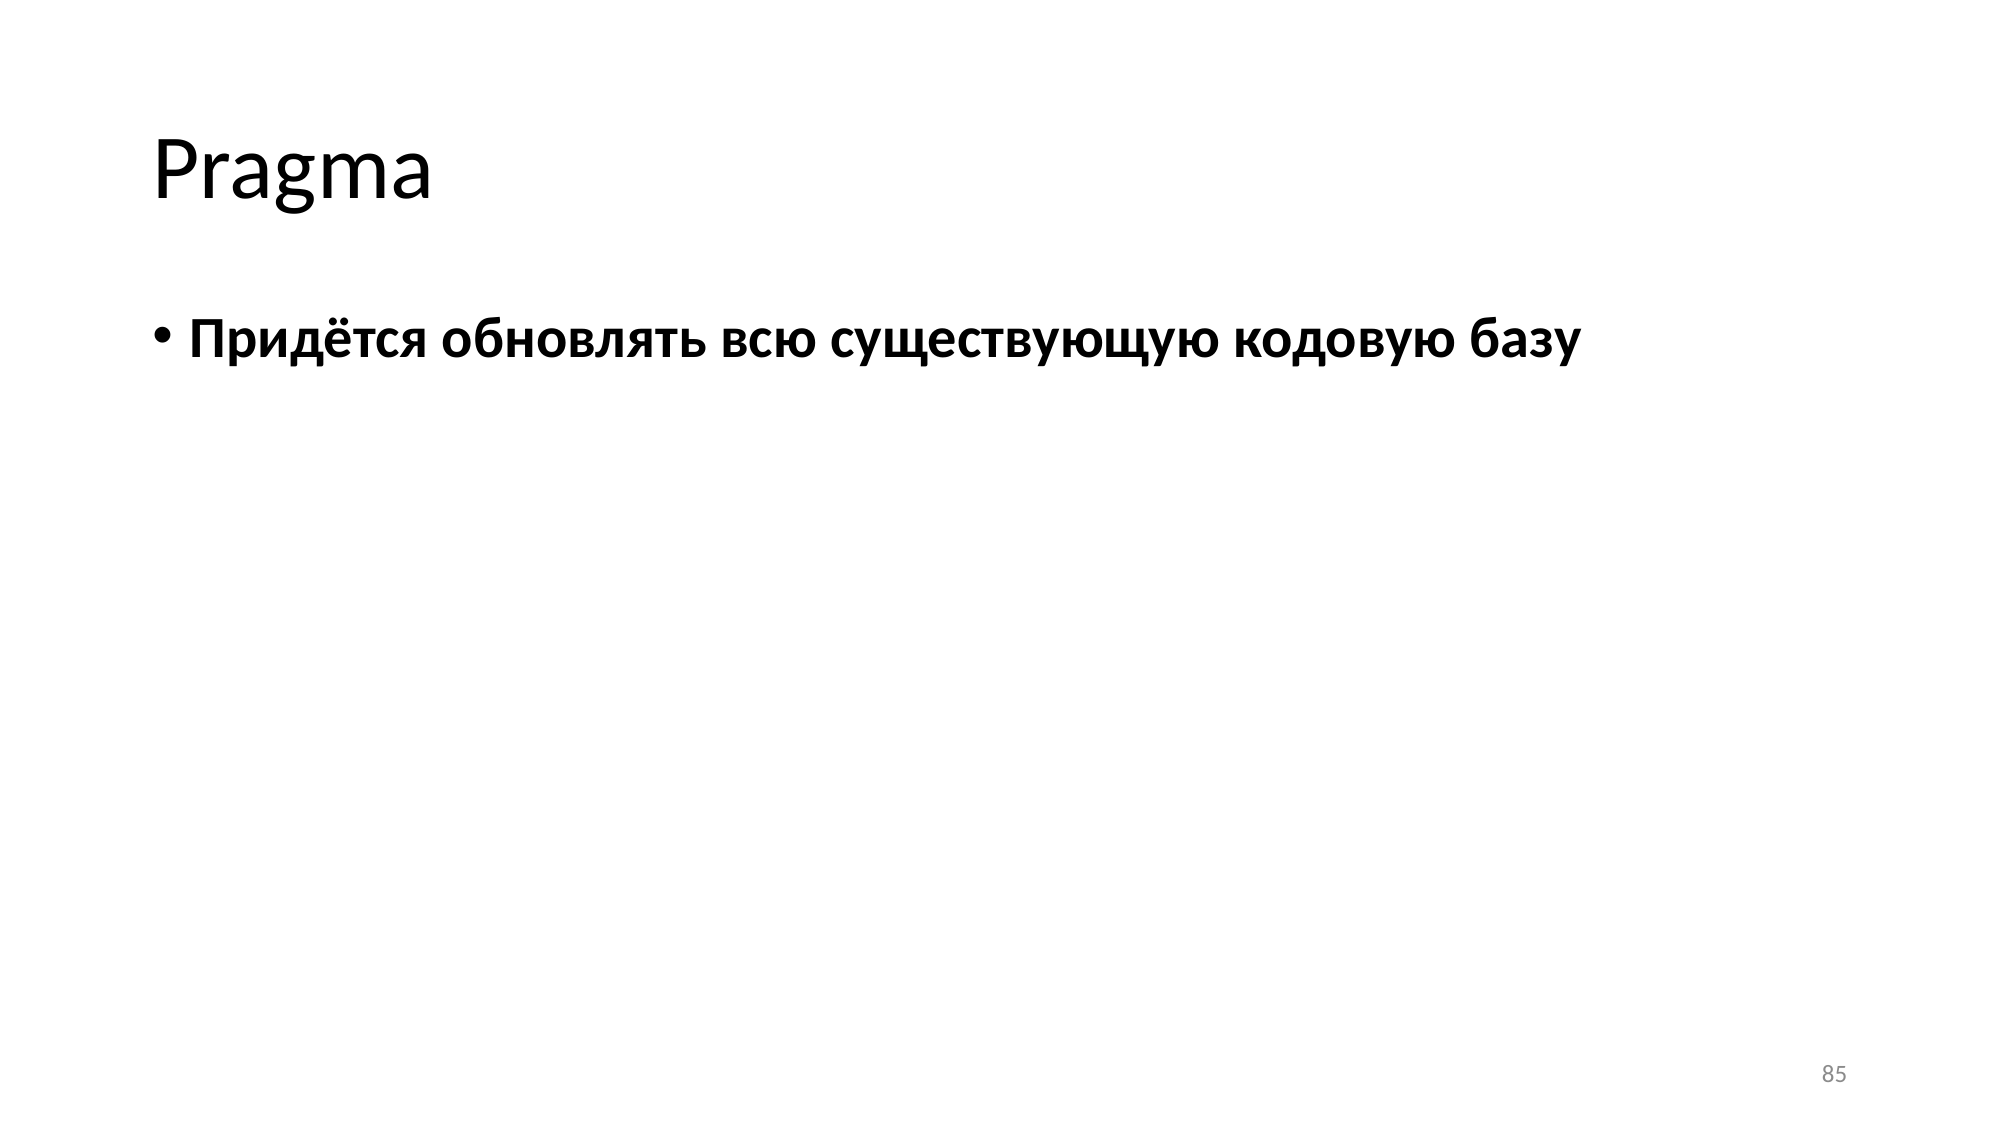

# Pragma
Придётся обновлять всю существующую кодовую базу
85